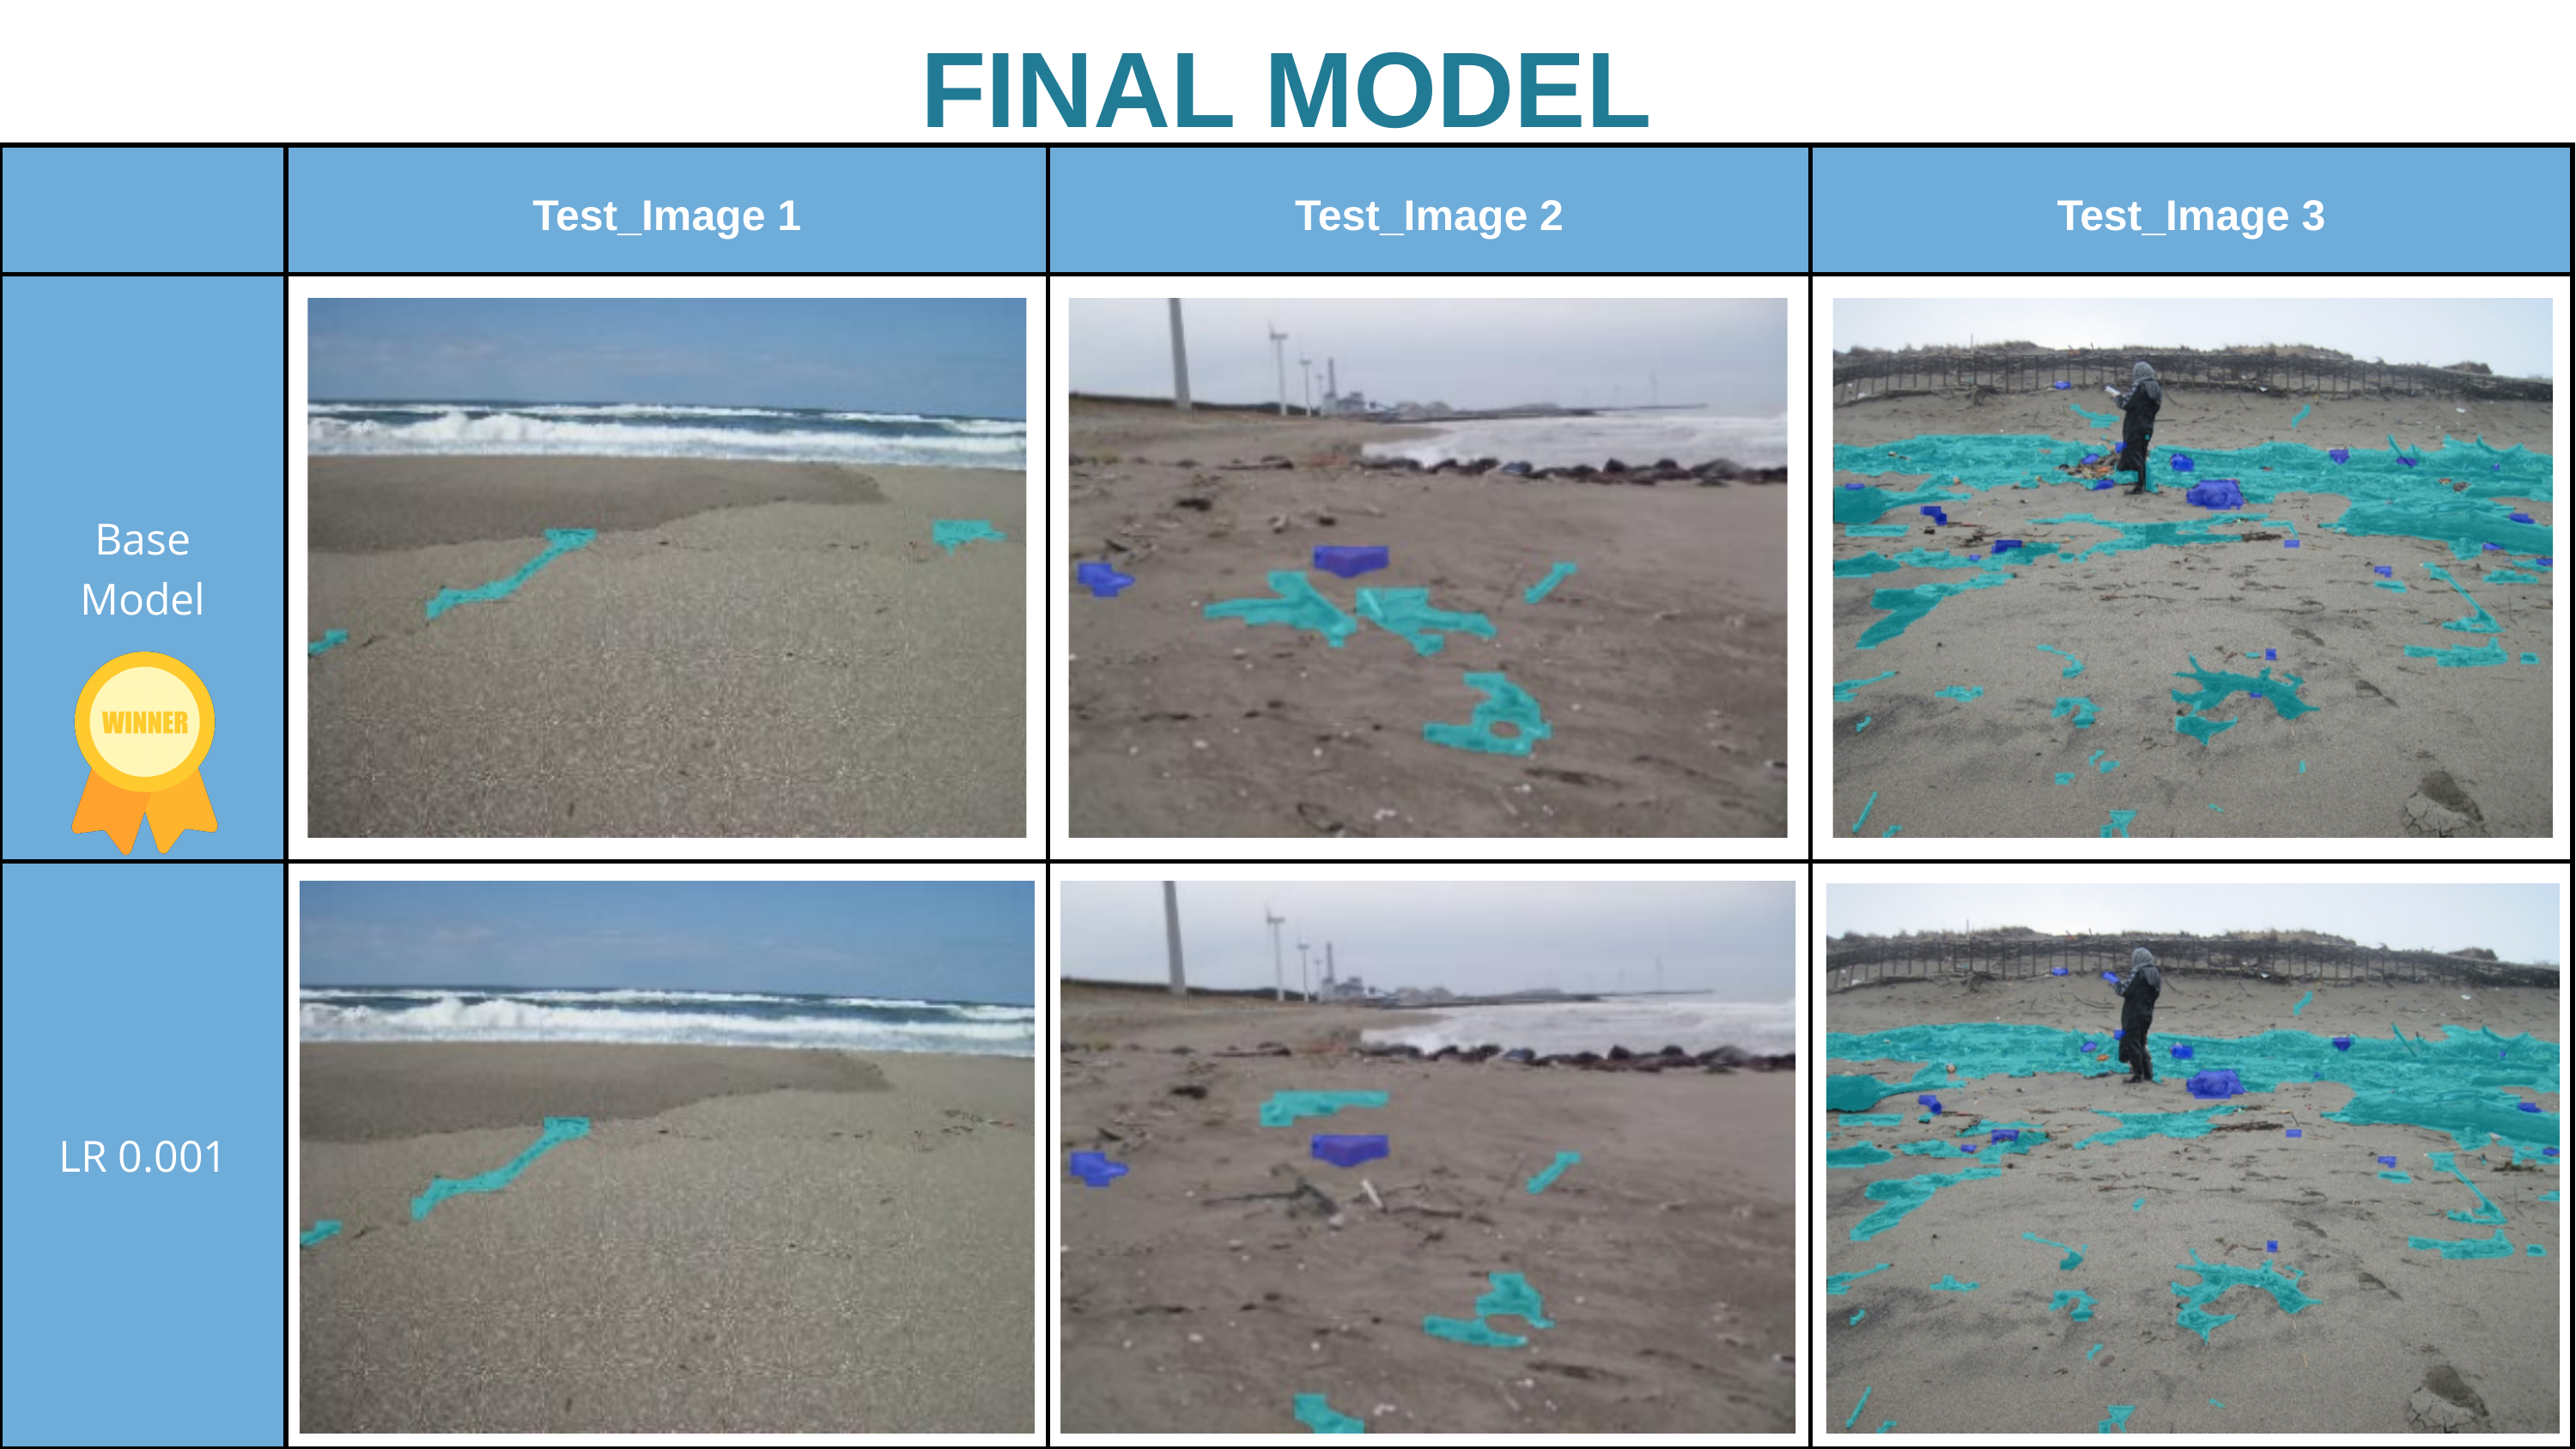

FINAL MODEL
|  | Test\_Image 1 | Test\_Image 2 | Test\_Image 3 |
| --- | --- | --- | --- |
| Base Model |  |  |  |
| LR 0.001 |  |  |  |